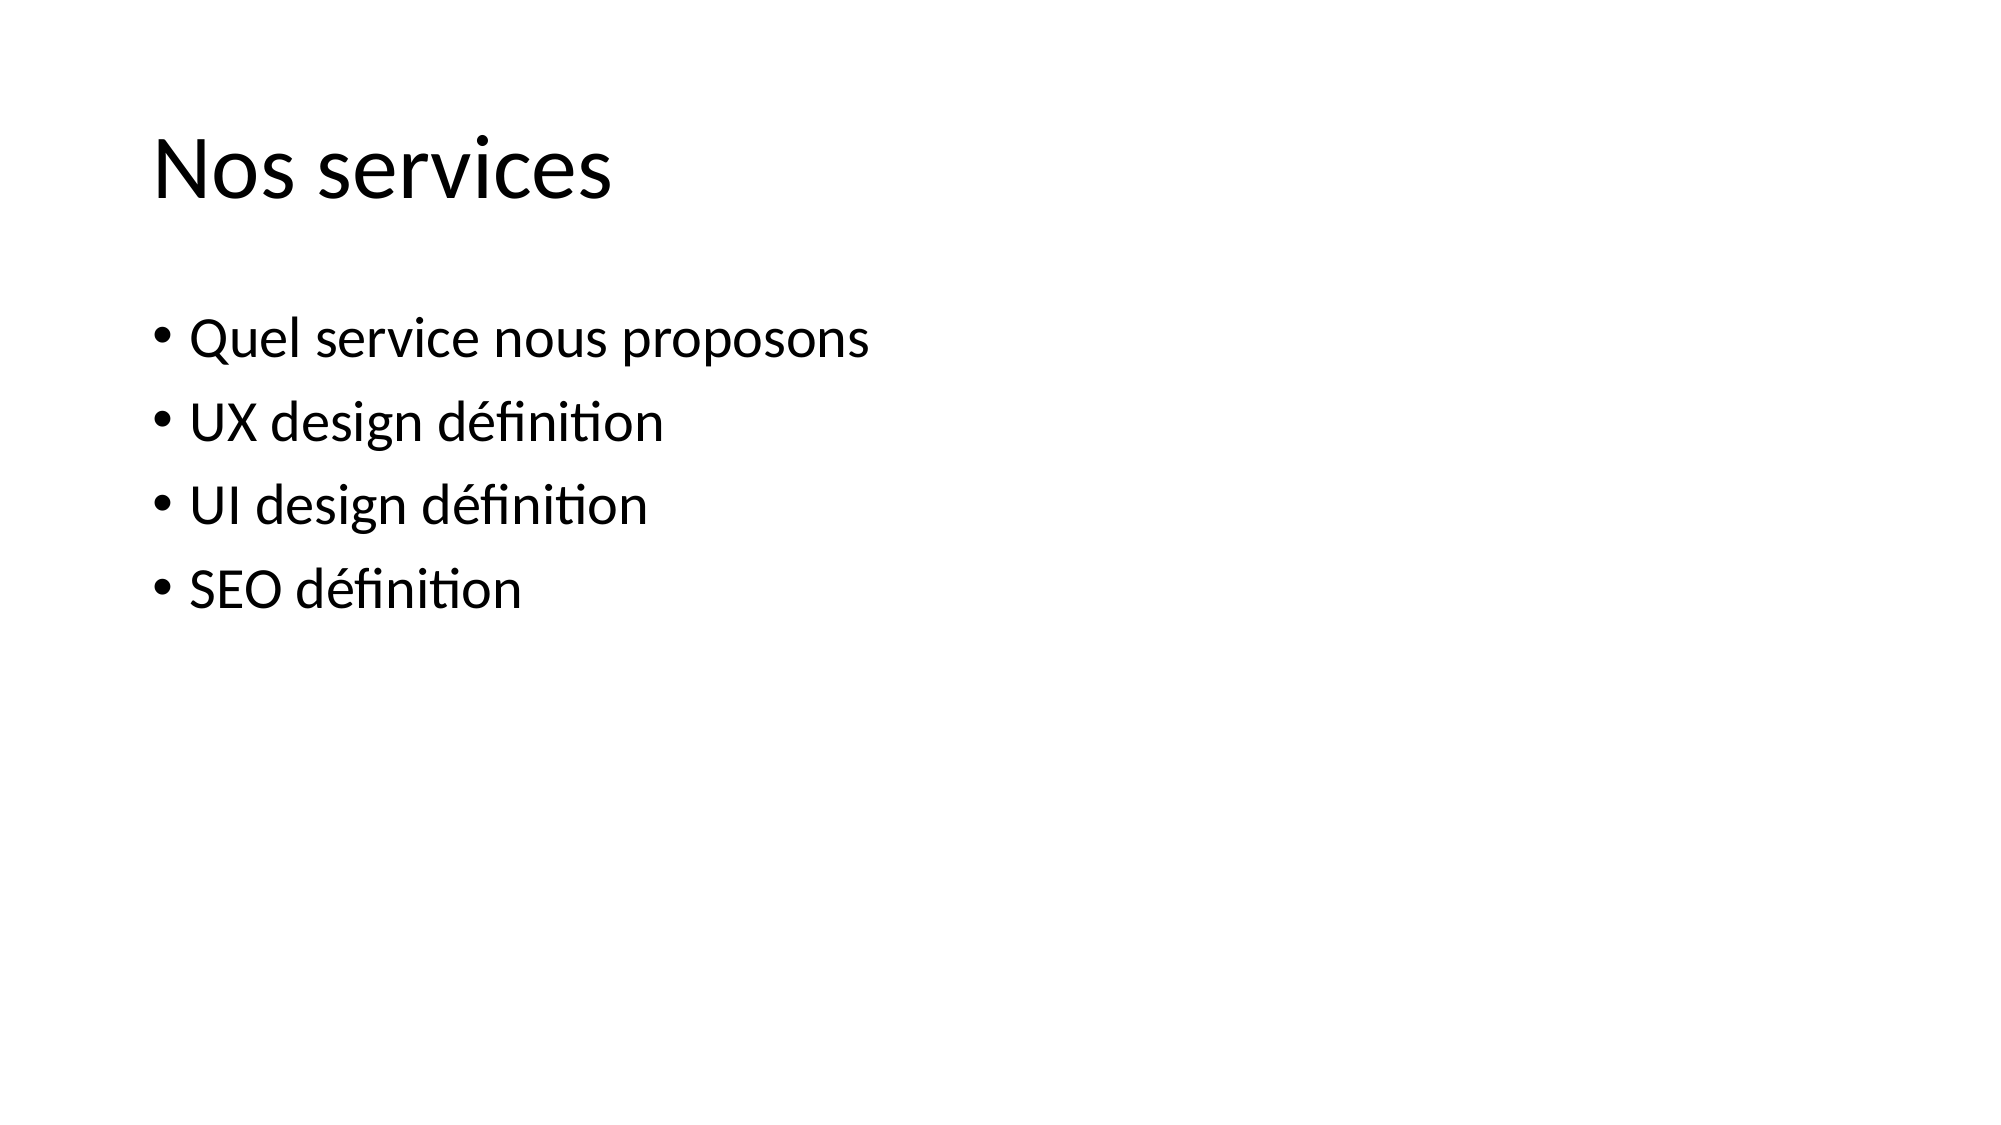

# Nos services
Quel service nous proposons
UX design définition
UI design définition
SEO définition